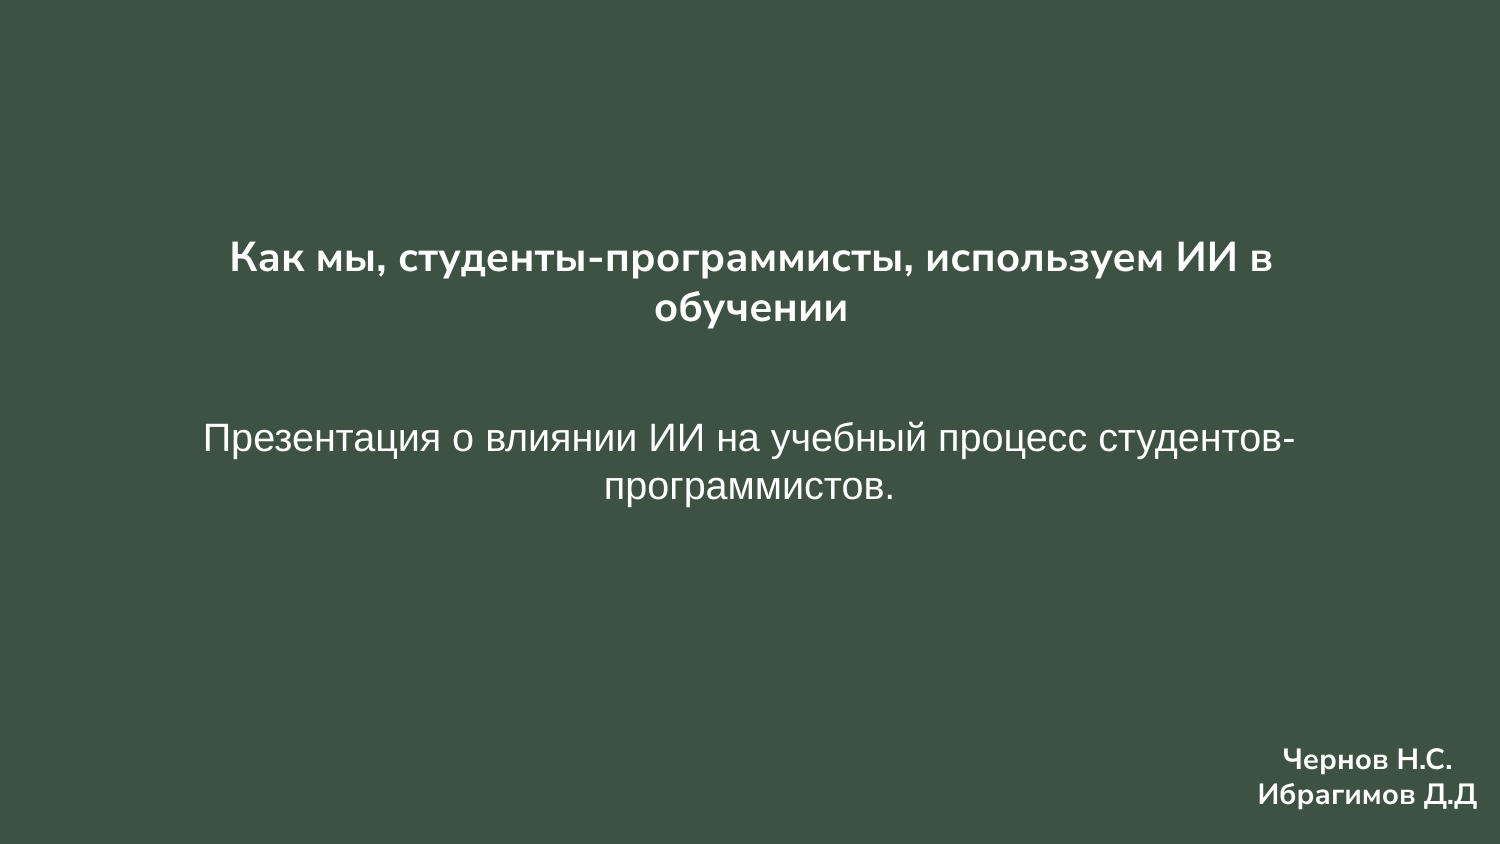

Как мы, студенты-программисты, используем ИИ в обучении
Презентация о влиянии ИИ на учебный процесс студентов-программистов.
Чернов Н.С.
Ибрагимов Д.Д